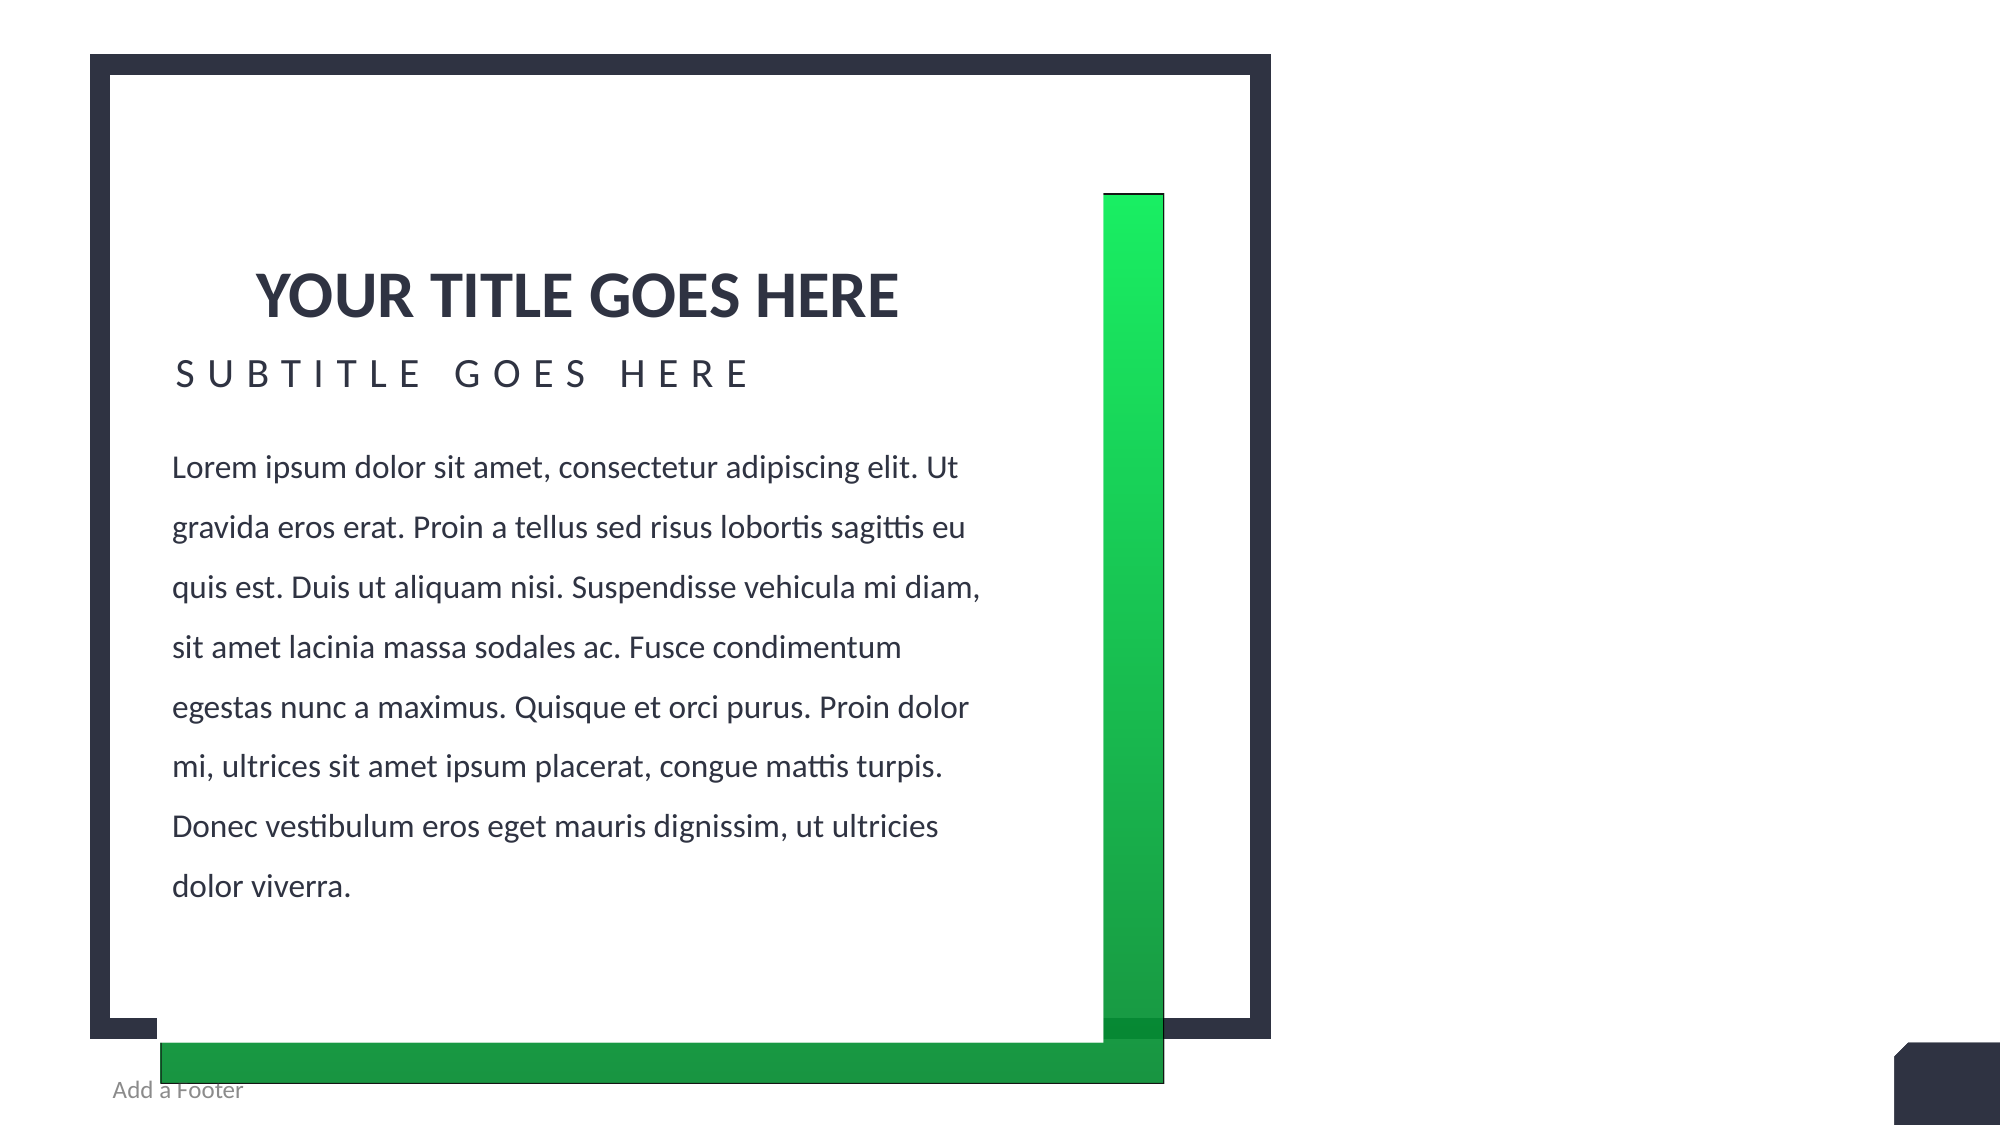

2

+

# YOUR TITLE GOES HERE
SUBTITLE GOES HERE
Lorem ipsum dolor sit amet, consectetur adipiscing elit. Ut gravida eros erat. Proin a tellus sed risus lobortis sagittis eu quis est. Duis ut aliquam nisi. Suspendisse vehicula mi diam, sit amet lacinia massa sodales ac. Fusce condimentum egestas nunc a maximus. Quisque et orci purus. Proin dolor mi, ultrices sit amet ipsum placerat, congue mattis turpis. Donec vestibulum eros eget mauris dignissim, ut ultricies dolor viverra.

2
Add a Footer